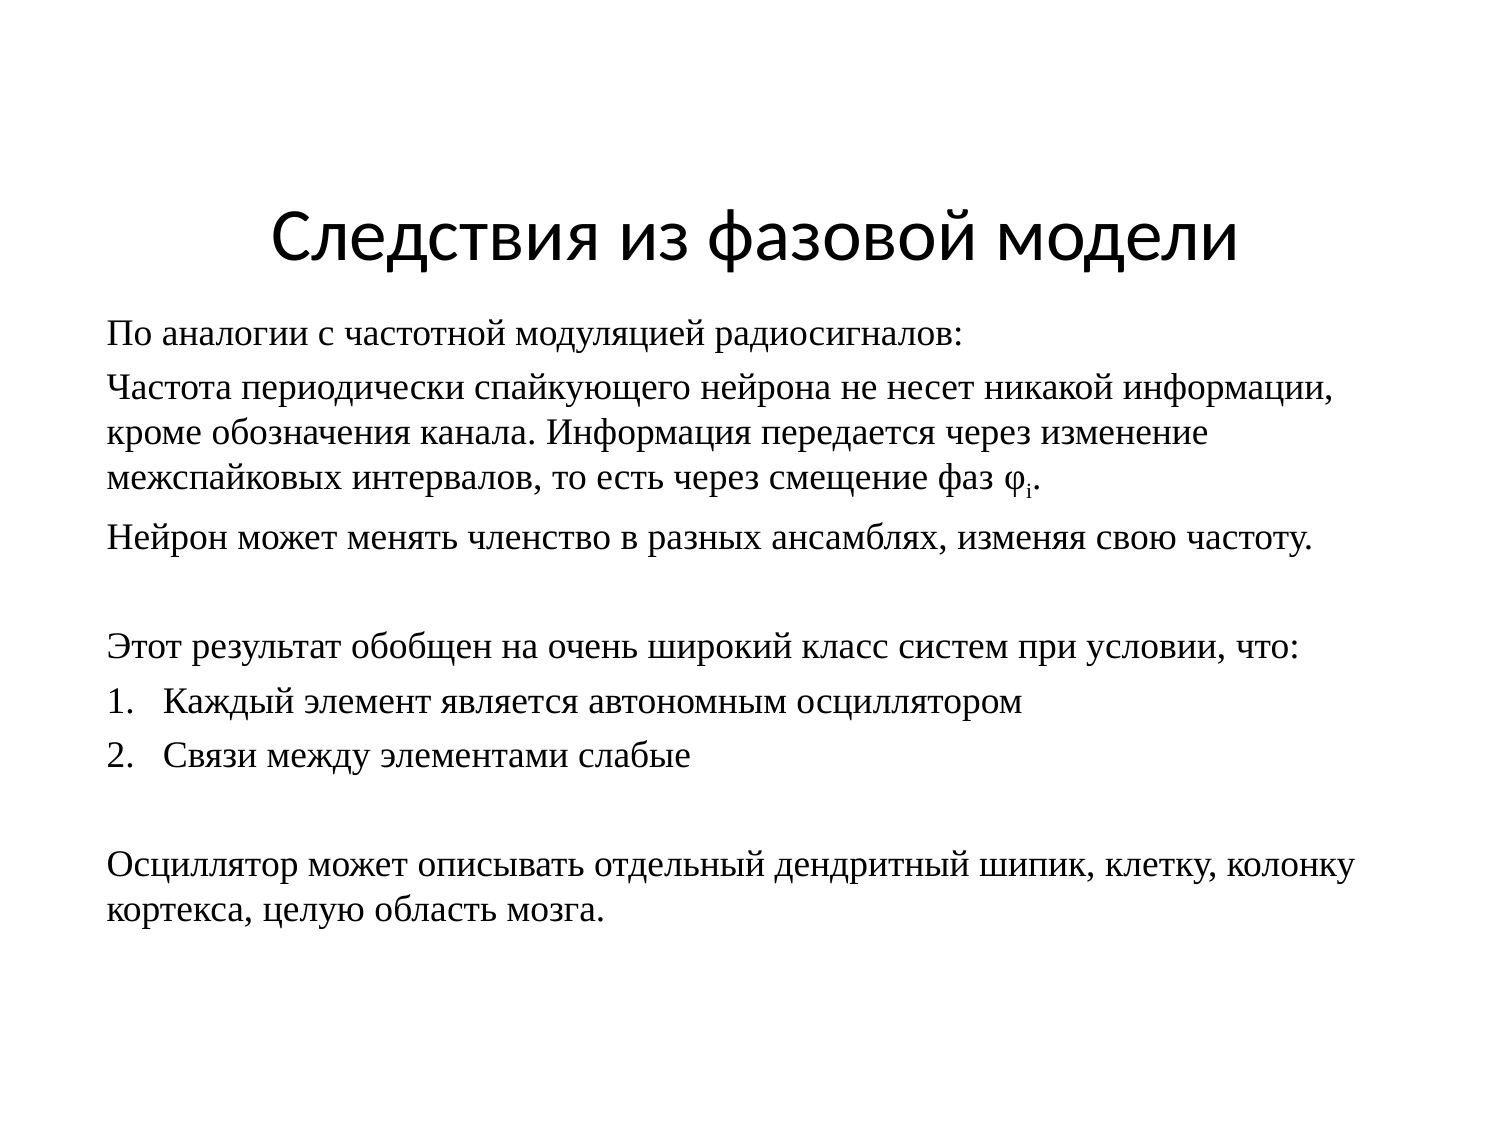

# Следствия из фазовой модели
По аналогии с частотной модуляцией радиосигналов:
Частота периодически спайкующего нейрона не несет никакой информации, кроме обозначения канала. Информация передается через изменение межспайковых интервалов, то есть через смещение фаз φi.
Нейрон может менять членство в разных ансамблях, изменяя свою частоту.

Этот результат обобщен на очень широкий класс систем при условии, что:
Каждый элемент является автономным осциллятором
Связи между элементами слабые

Осциллятор может описывать отдельный дендритный шипик, клетку, колонку кортекса, целую область мозга.